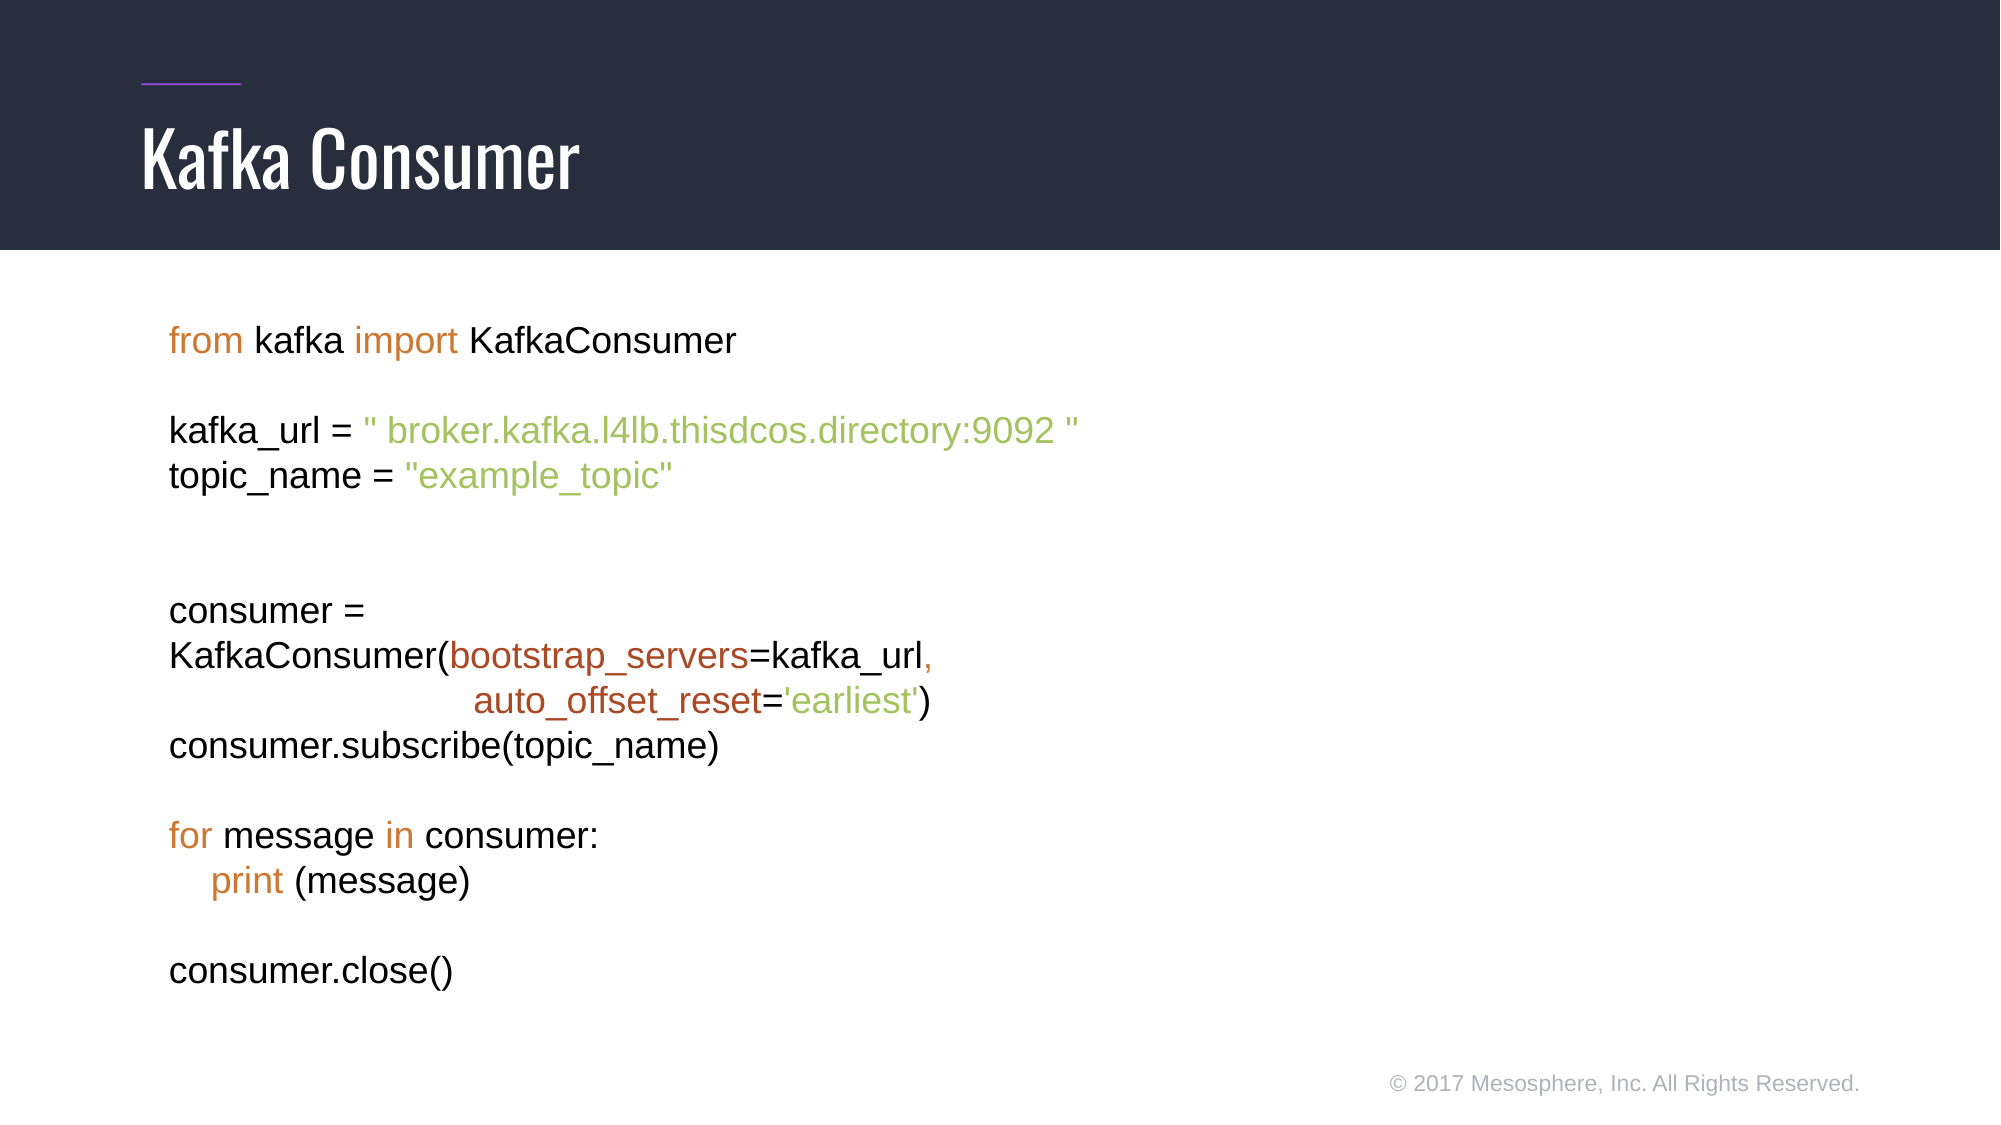

# Kafka Consumer
from kafka import KafkaConsumer
kafka_url = " broker.kafka.l4lb.thisdcos.directory:9092 "
topic_name = "example_topic"
consumer = KafkaConsumer(bootstrap_servers=kafka_url,
                             auto_offset_reset='earliest')
consumer.subscribe(topic_name)
for message in consumer:
    print (message)
consumer.close()